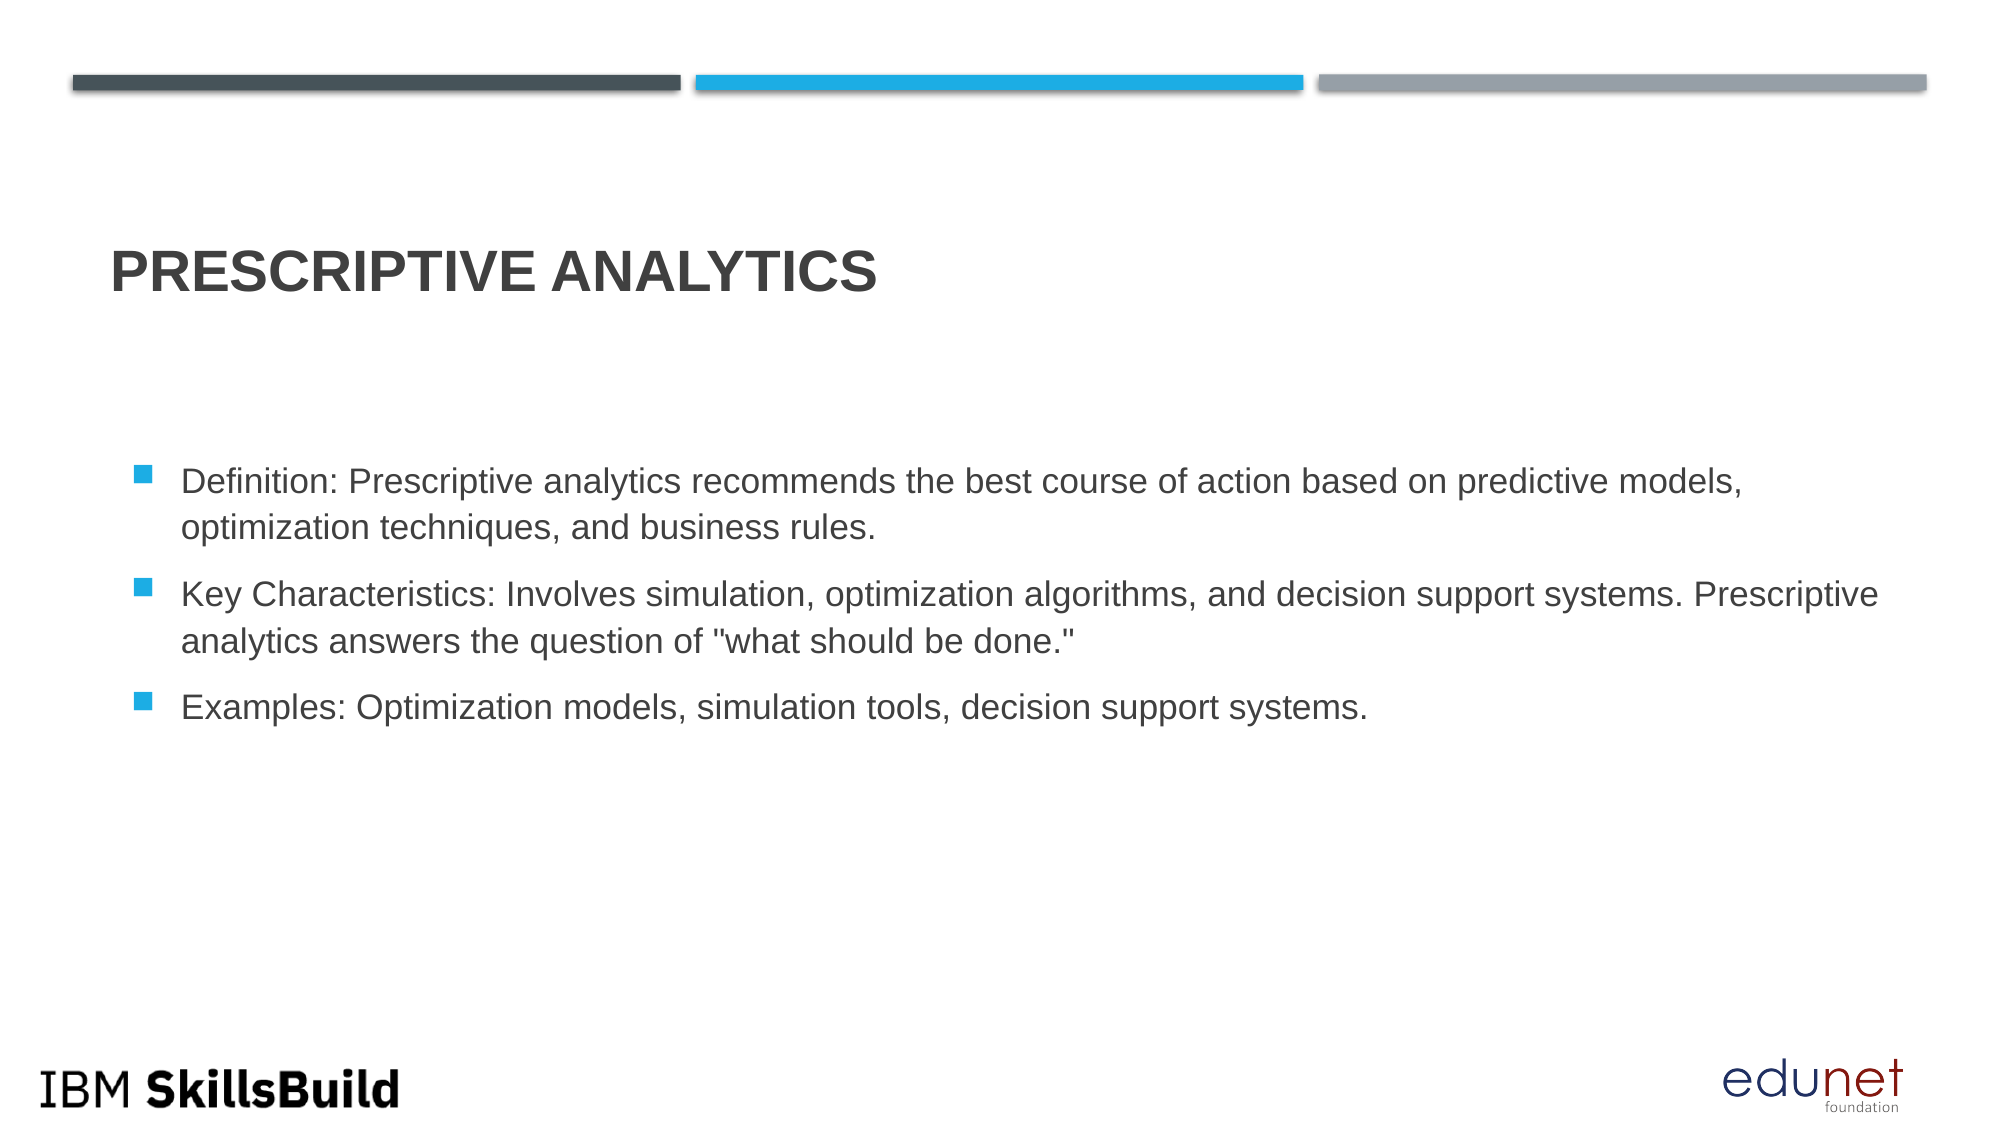

# Prescriptive Analytics
Definition: Prescriptive analytics recommends the best course of action based on predictive models, optimization techniques, and business rules.
Key Characteristics: Involves simulation, optimization algorithms, and decision support systems. Prescriptive analytics answers the question of "what should be done."
Examples: Optimization models, simulation tools, decision support systems.